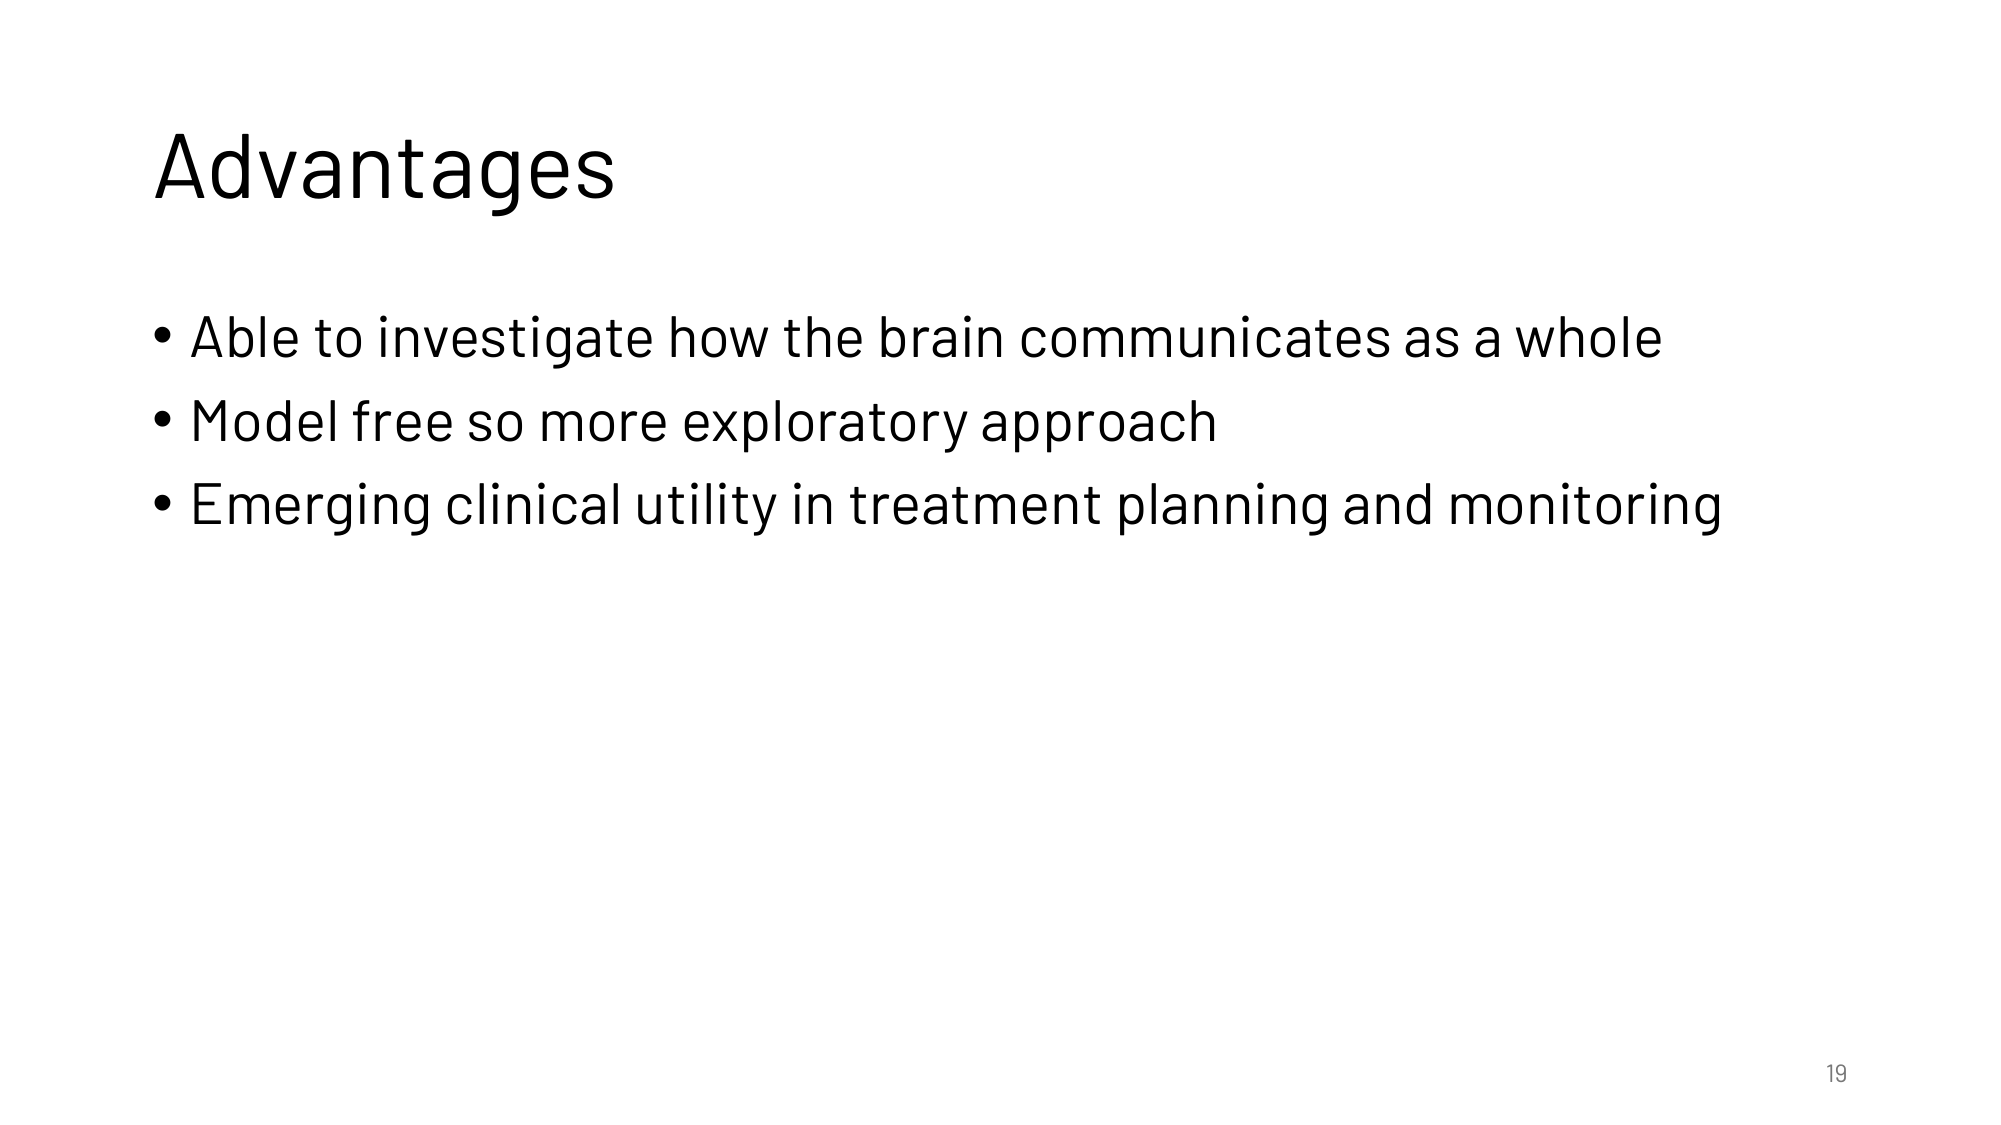

# Advantages
Able to investigate how the brain communicates as a whole
Model free so more exploratory approach
Emerging clinical utility in treatment planning and monitoring
19